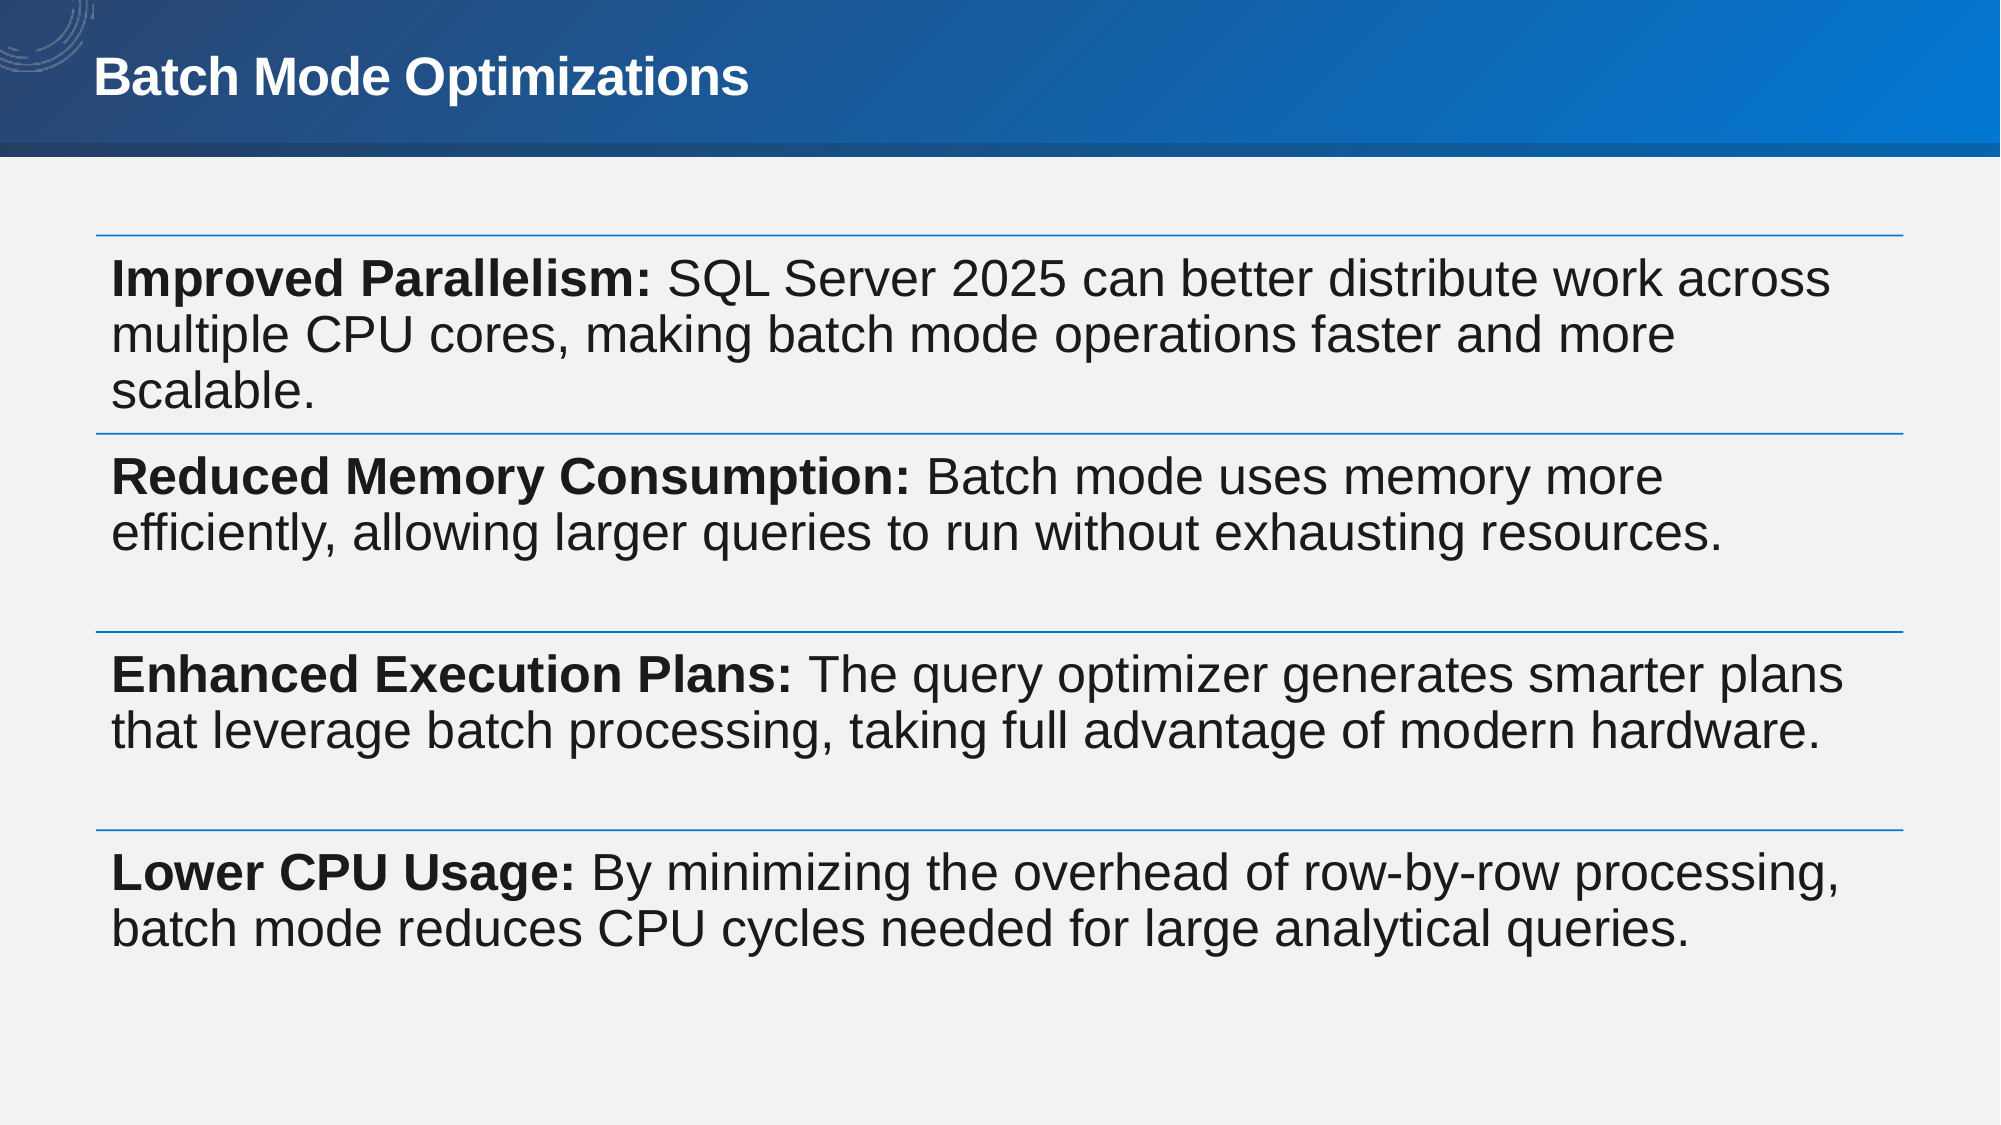

# Batch Mode Optimizations
Improved Parallelism: SQL Server 2025 can better distribute work across multiple CPU cores, making batch mode operations faster and more scalable.
Reduced Memory Consumption: Batch mode uses memory more efficiently, allowing larger queries to run without exhausting resources.
Enhanced Execution Plans: The query optimizer generates smarter plans that leverage batch processing, taking full advantage of modern hardware.
Lower CPU Usage: By minimizing the overhead of row-by-row processing, batch mode reduces CPU cycles needed for large analytical queries.